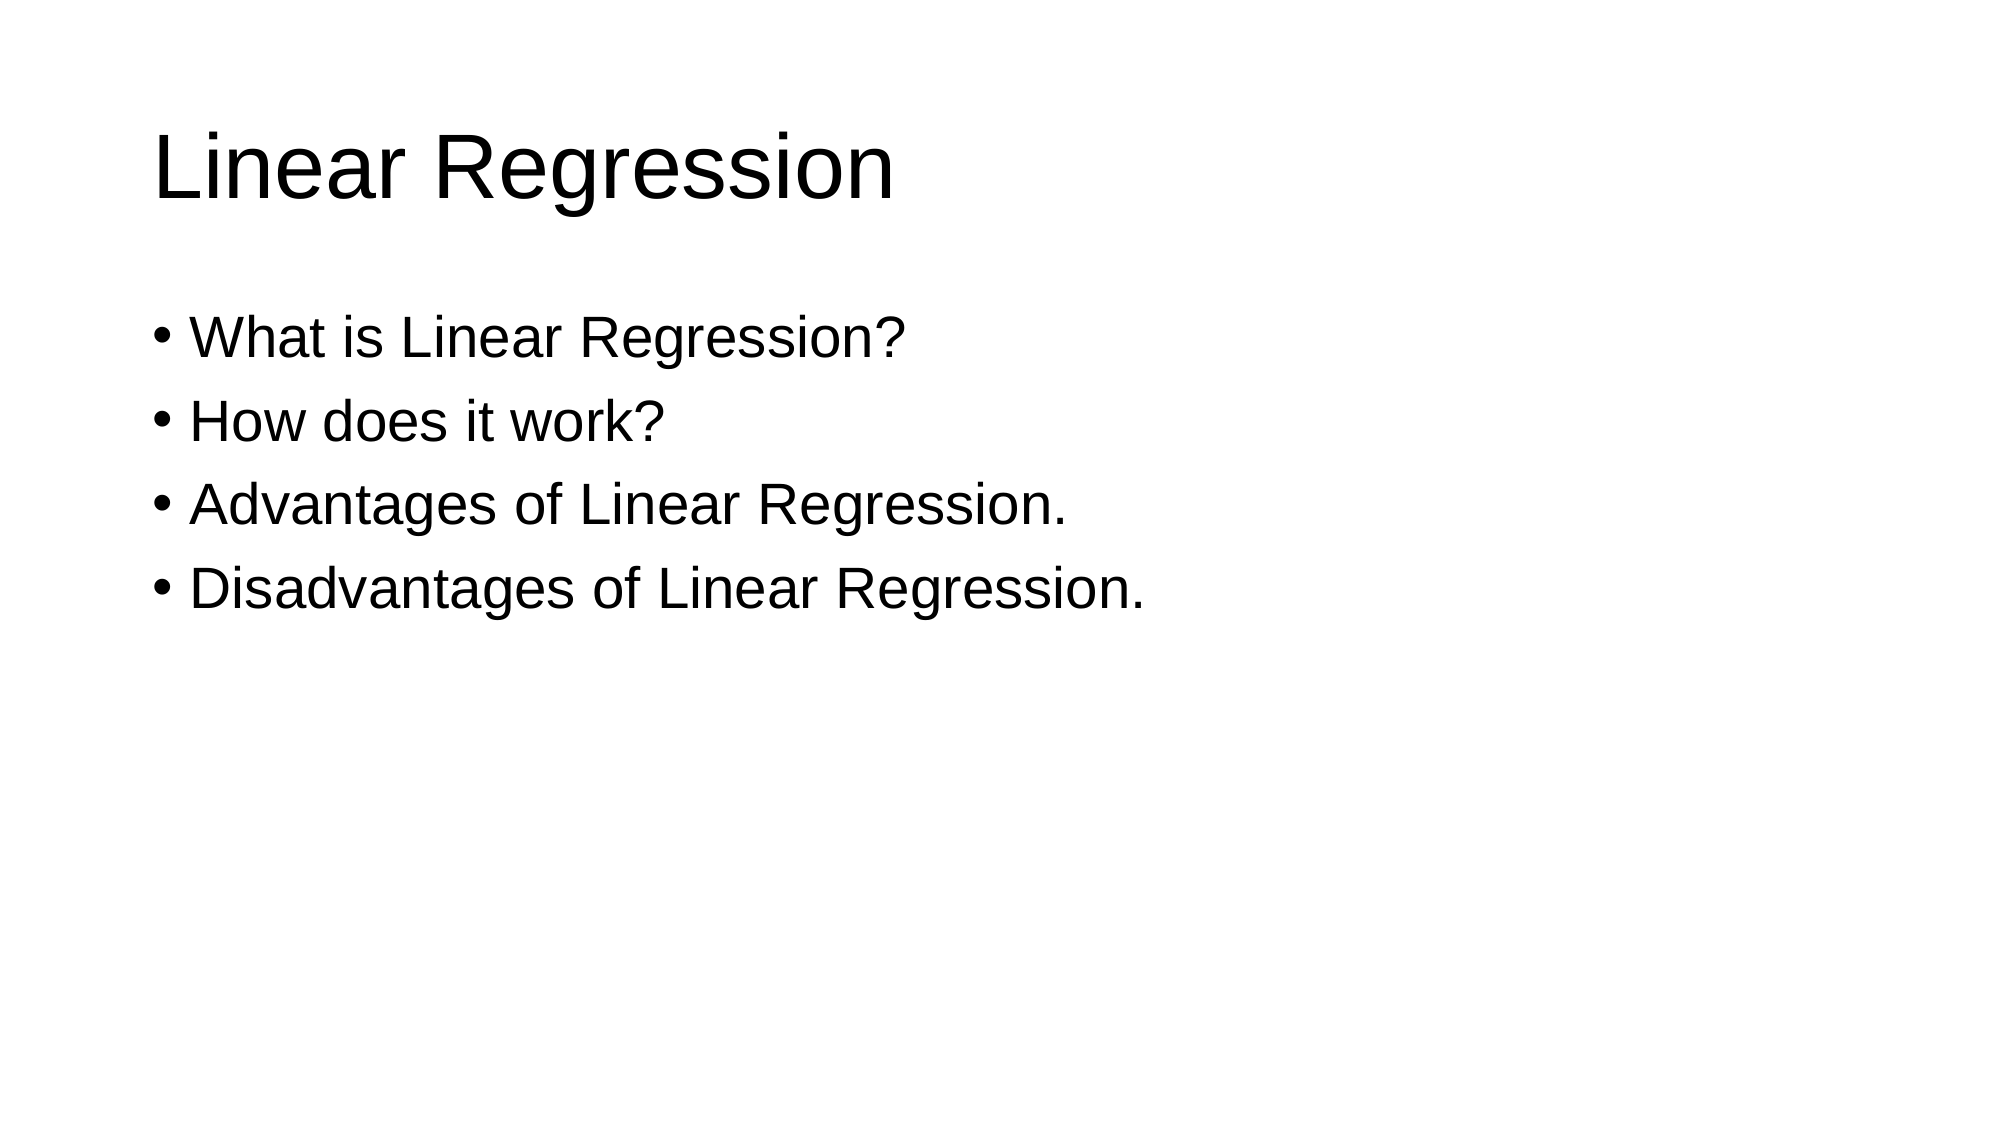

# Linear Regression
What is Linear Regression?
How does it work?
Advantages of Linear Regression.
Disadvantages of Linear Regression.